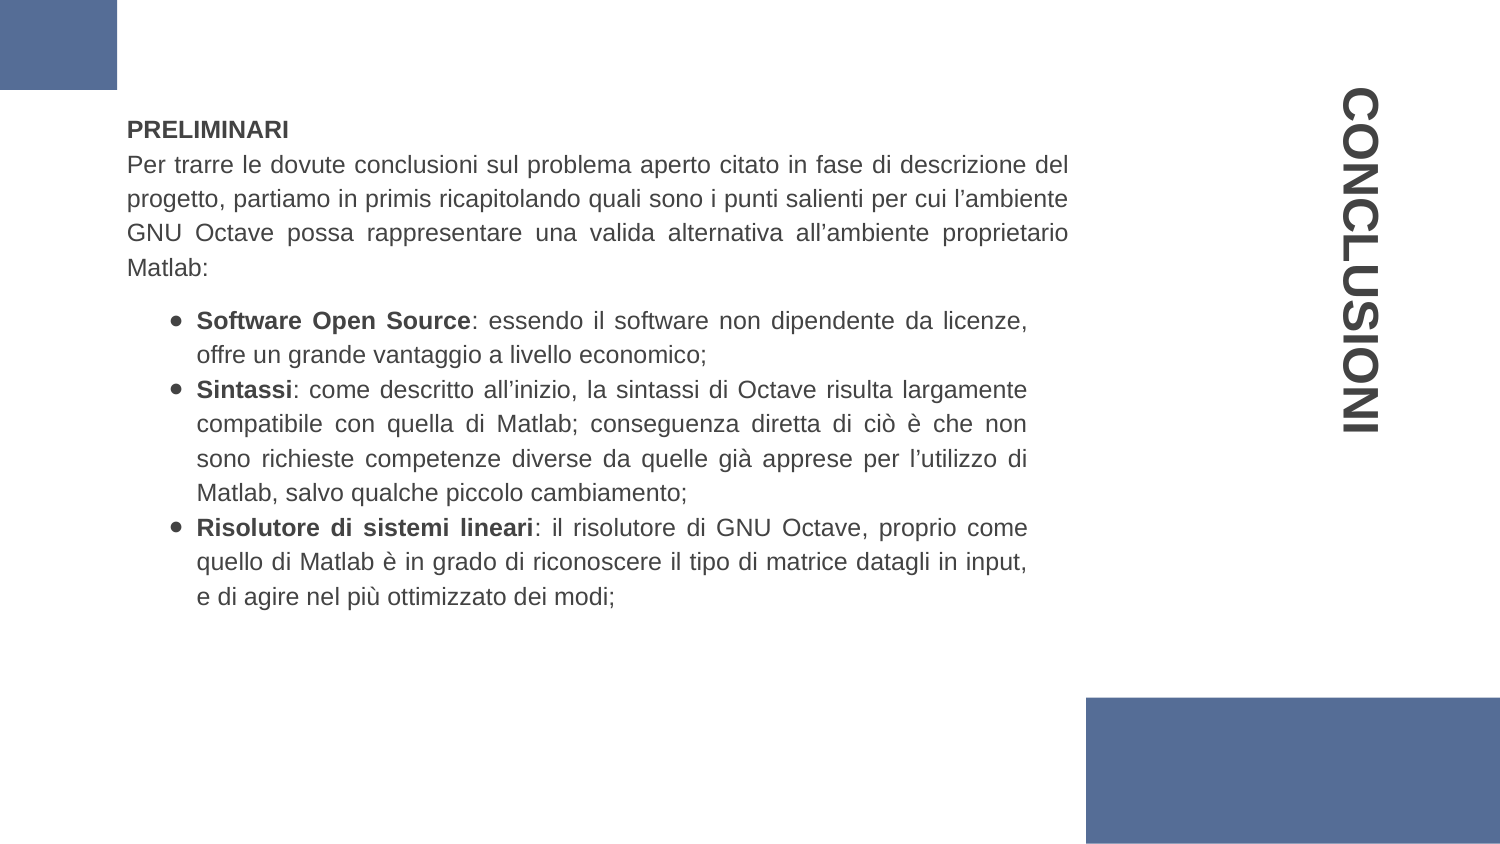

PRELIMINARI
Per trarre le dovute conclusioni sul problema aperto citato in fase di descrizione del progetto, partiamo in primis ricapitolando quali sono i punti salienti per cui l’ambiente GNU Octave possa rappresentare una valida alternativa all’ambiente proprietario Matlab:

Software Open Source: essendo il software non dipendente da licenze, offre un grande vantaggio a livello economico;
Sintassi: come descritto all’inizio, la sintassi di Octave risulta largamente compatibile con quella di Matlab; conseguenza diretta di ciò è che non sono richieste competenze diverse da quelle già apprese per l’utilizzo di Matlab, salvo qualche piccolo cambiamento;
Risolutore di sistemi lineari: il risolutore di GNU Octave, proprio come quello di Matlab è in grado di riconoscere il tipo di matrice datagli in input, e di agire nel più ottimizzato dei modi;

# CONCLUSIONI